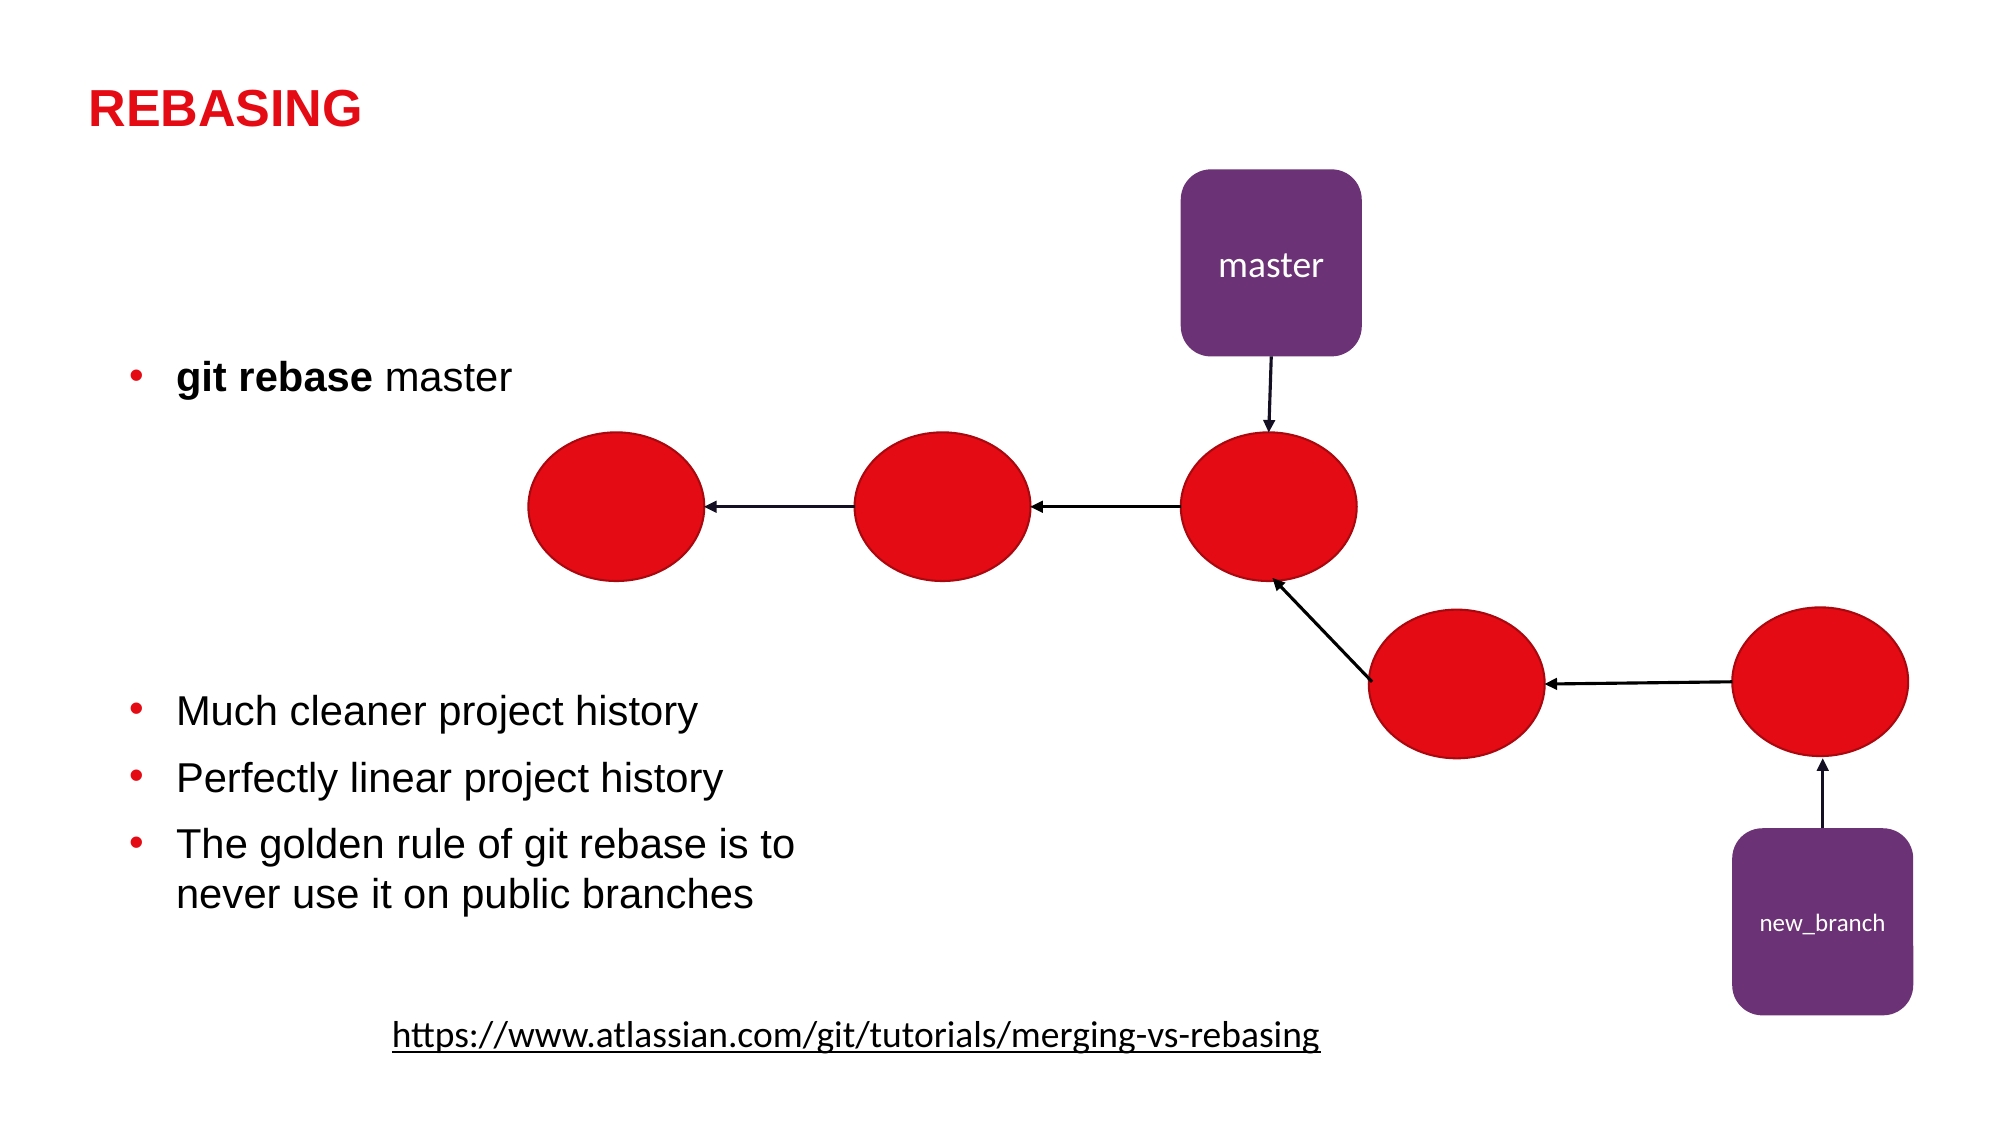

# Rebasing

master
https://www.atlassian.com/git/tutorials/merging-vs-rebasing
git rebase master

Much cleaner project history
Perfectly linear project history
The golden rule of git rebase is to never use it on public branches

new_branch
https://www.atlassian.com/git/tutorials/merging-vs-rebasing